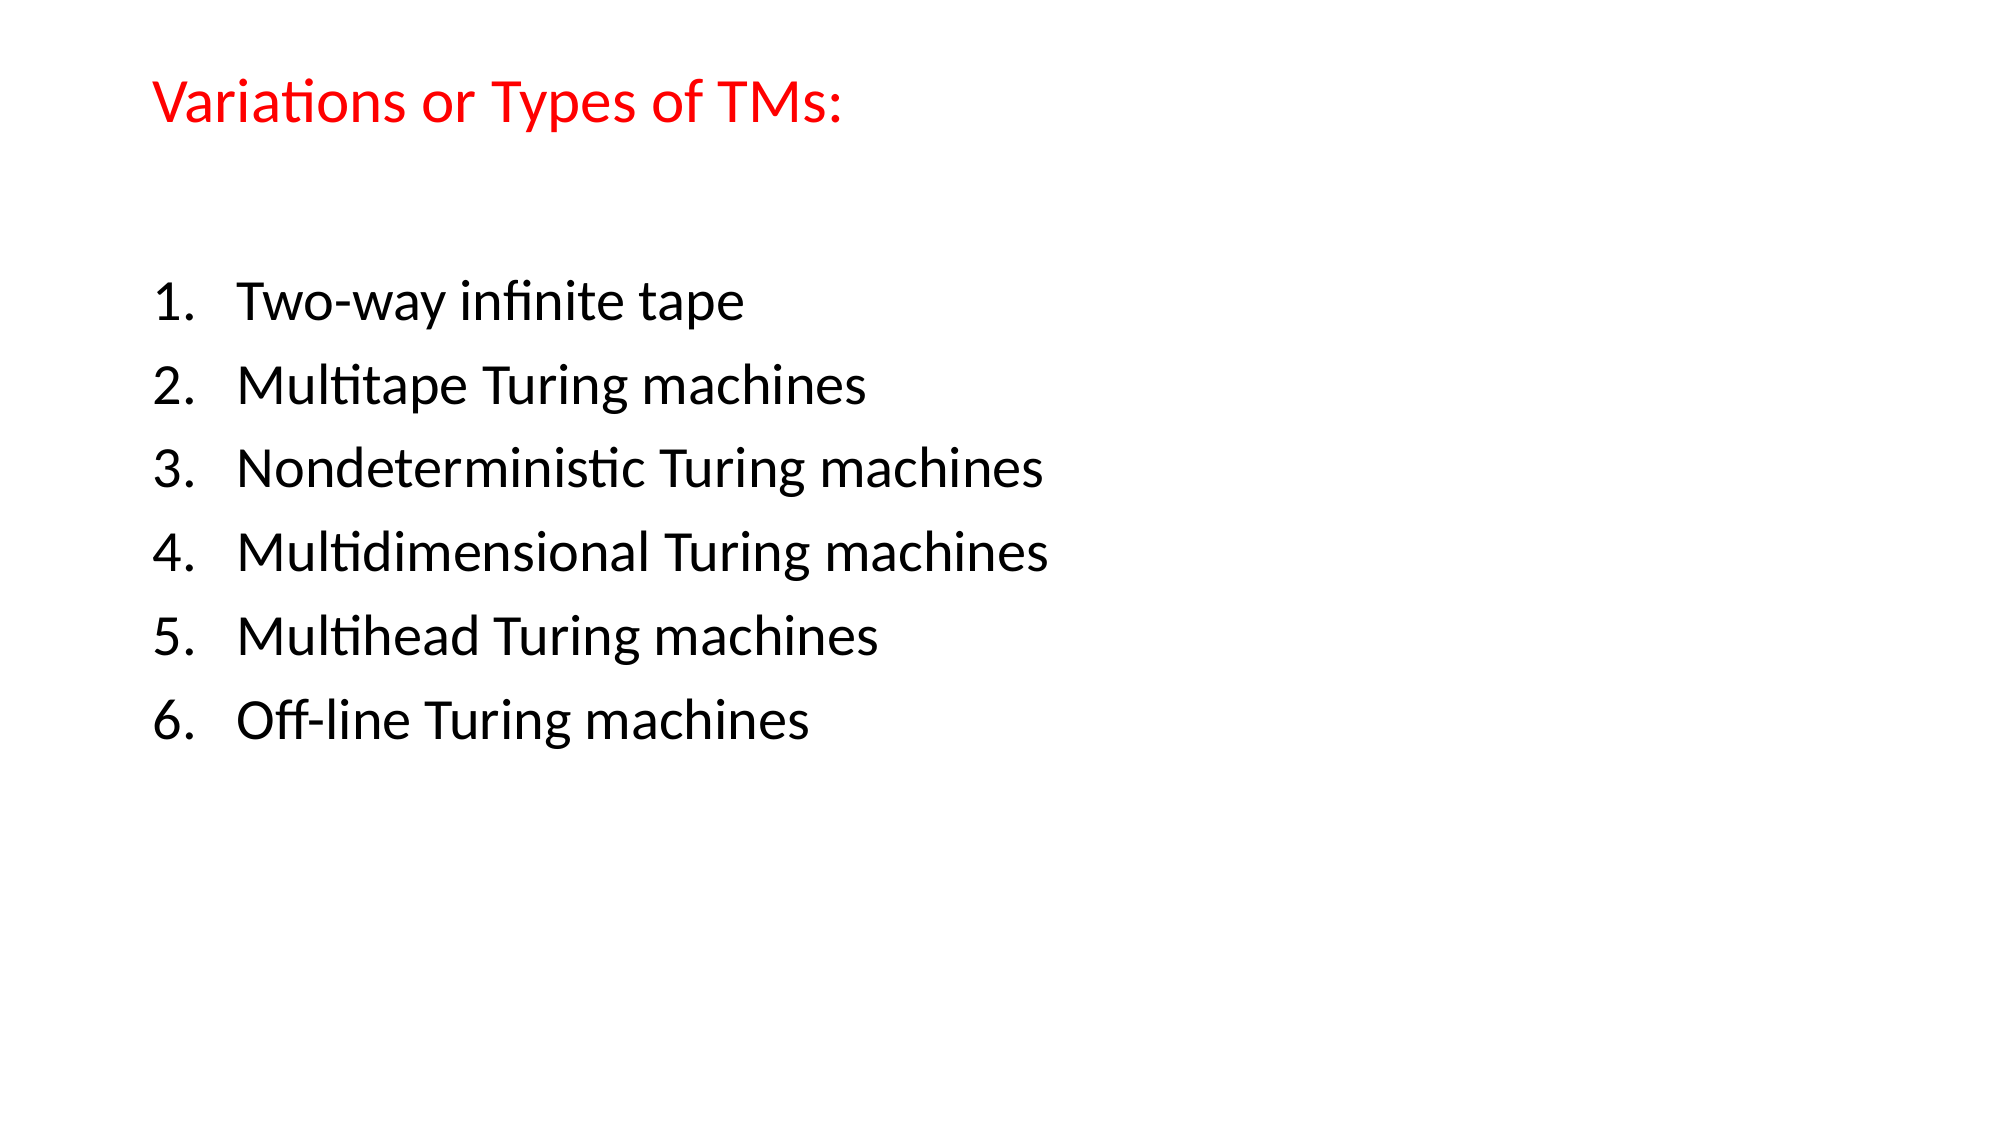

# Variations or Types of TMs:

Two-way infinite tape
Multitape Turing machines
Nondeterministic Turing machines
Multidimensional Turing machines
Multihead Turing machines
Off-line Turing machines